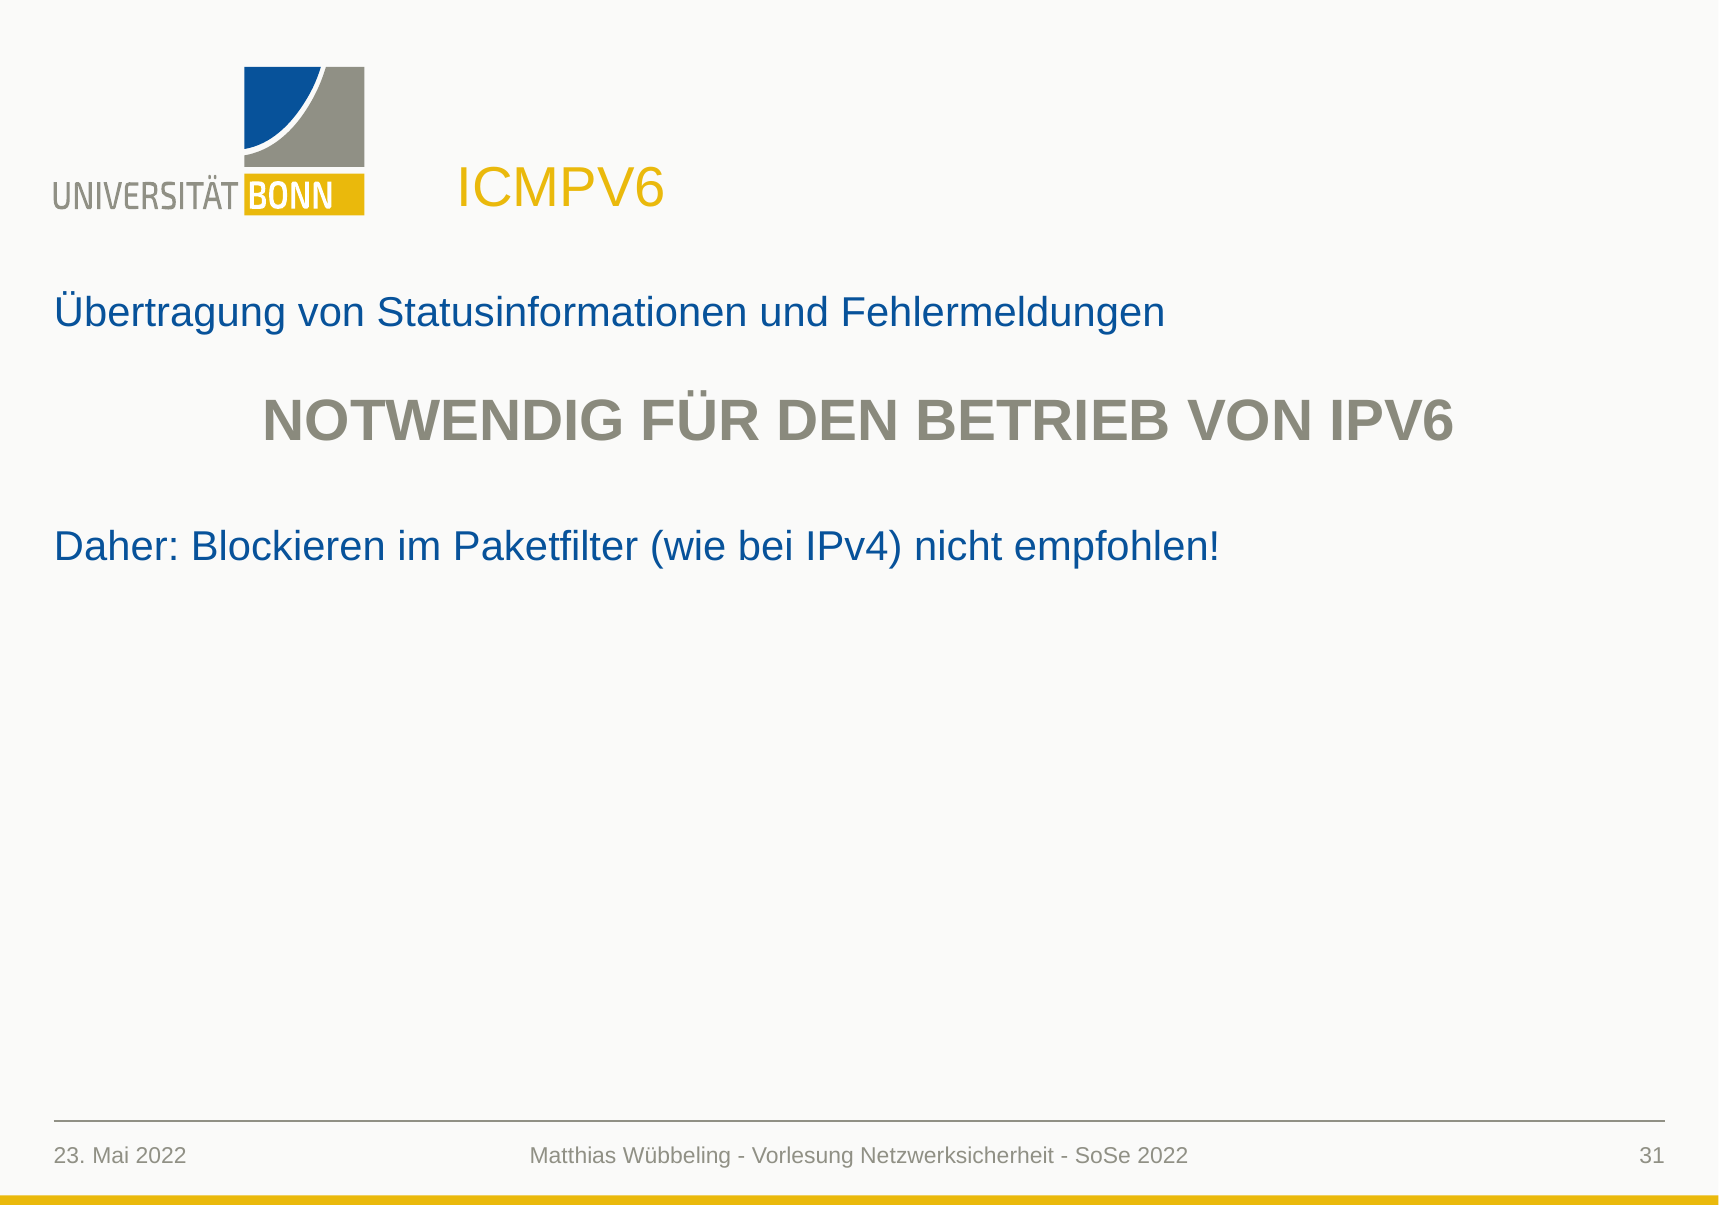

# ICMPv6
Übertragung von Statusinformationen und Fehlermeldungen

Daher: Blockieren im Paketfilter (wie bei IPv4) nicht empfohlen!
Notwendig für den Betrieb von IPv6
23. Mai 2022
31
Matthias Wübbeling - Vorlesung Netzwerksicherheit - SoSe 2022